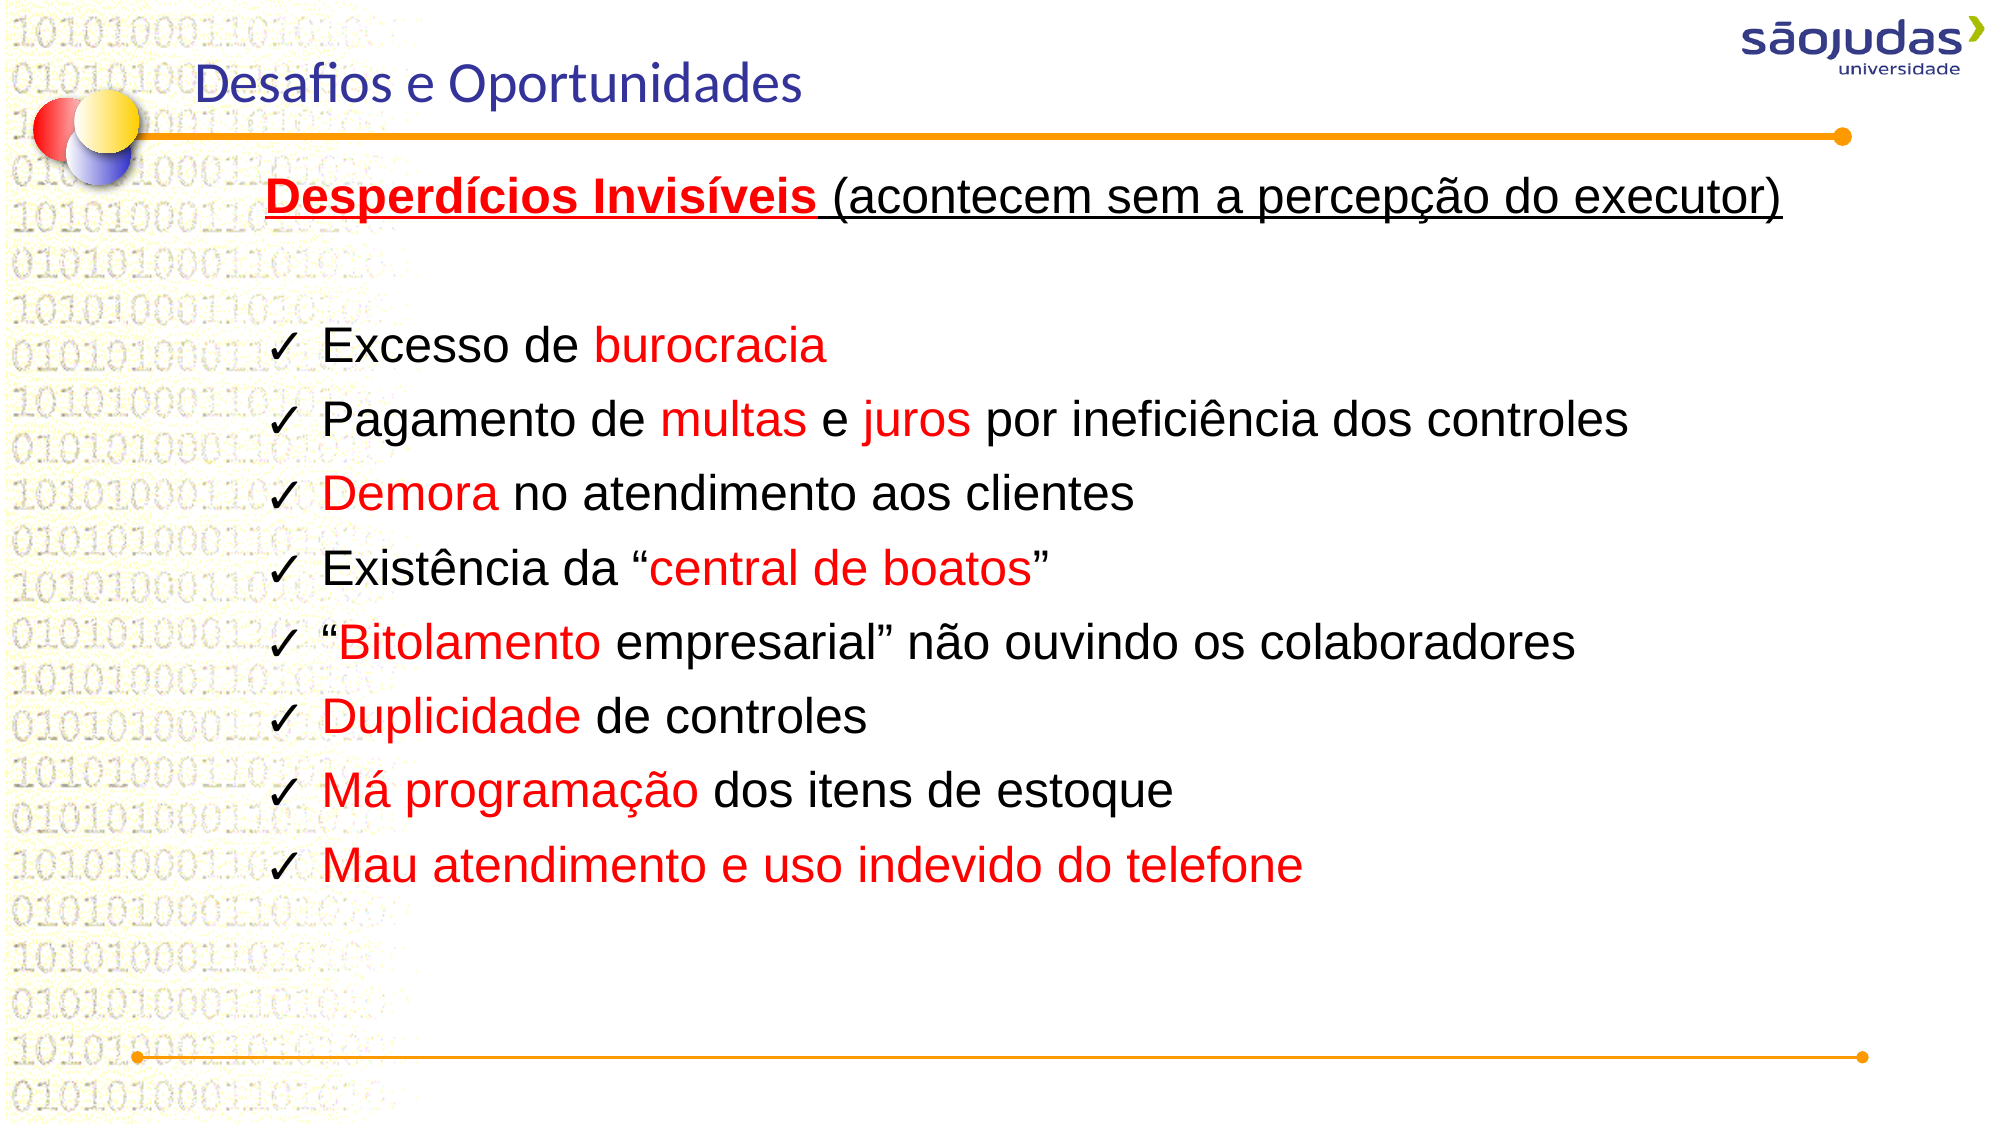

Desafios e Oportunidades
Desperdícios Invisíveis (acontecem sem a percepção do executor)

Excesso de burocracia
Pagamento de multas e juros por ineficiência dos controles
Demora no atendimento aos clientes
Existência da “central de boatos”
“Bitolamento empresarial” não ouvindo os colaboradores
Duplicidade de controles
Má programação dos itens de estoque
Mau atendimento e uso indevido do telefone